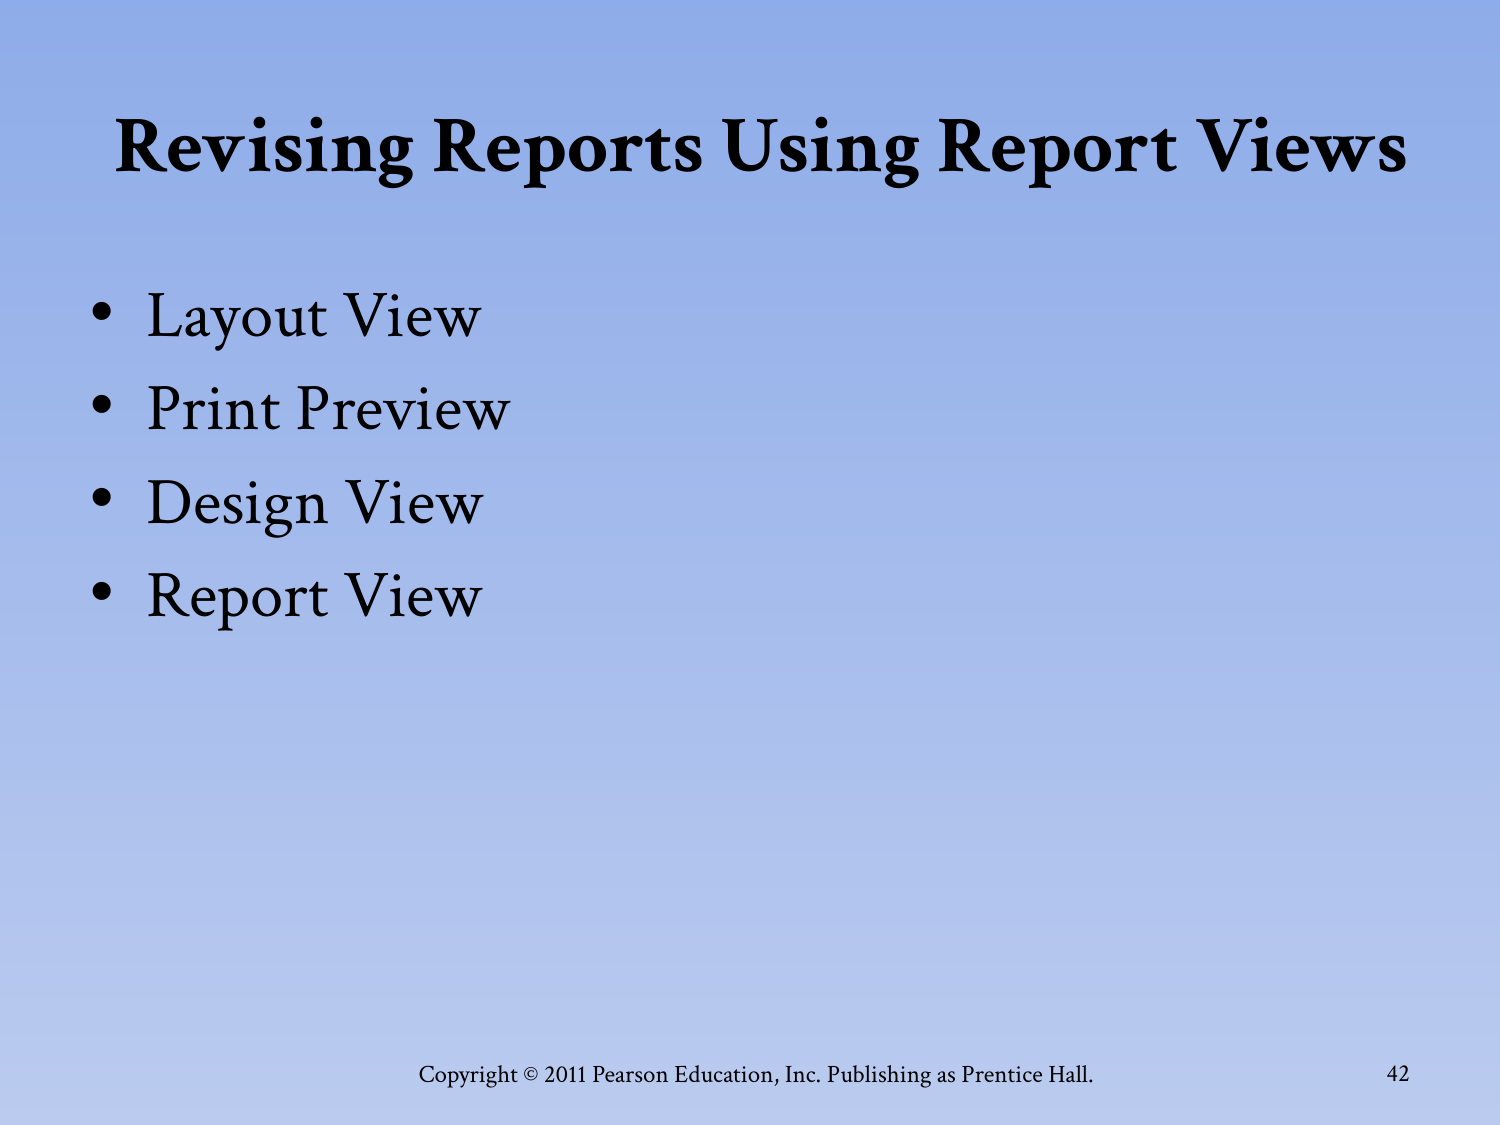

# Revising Reports Using Report Views
Layout View
Print Preview
Design View
Report View

Copyright © 2011 Pearson Education, Inc. Publishing as Prentice Hall.

42